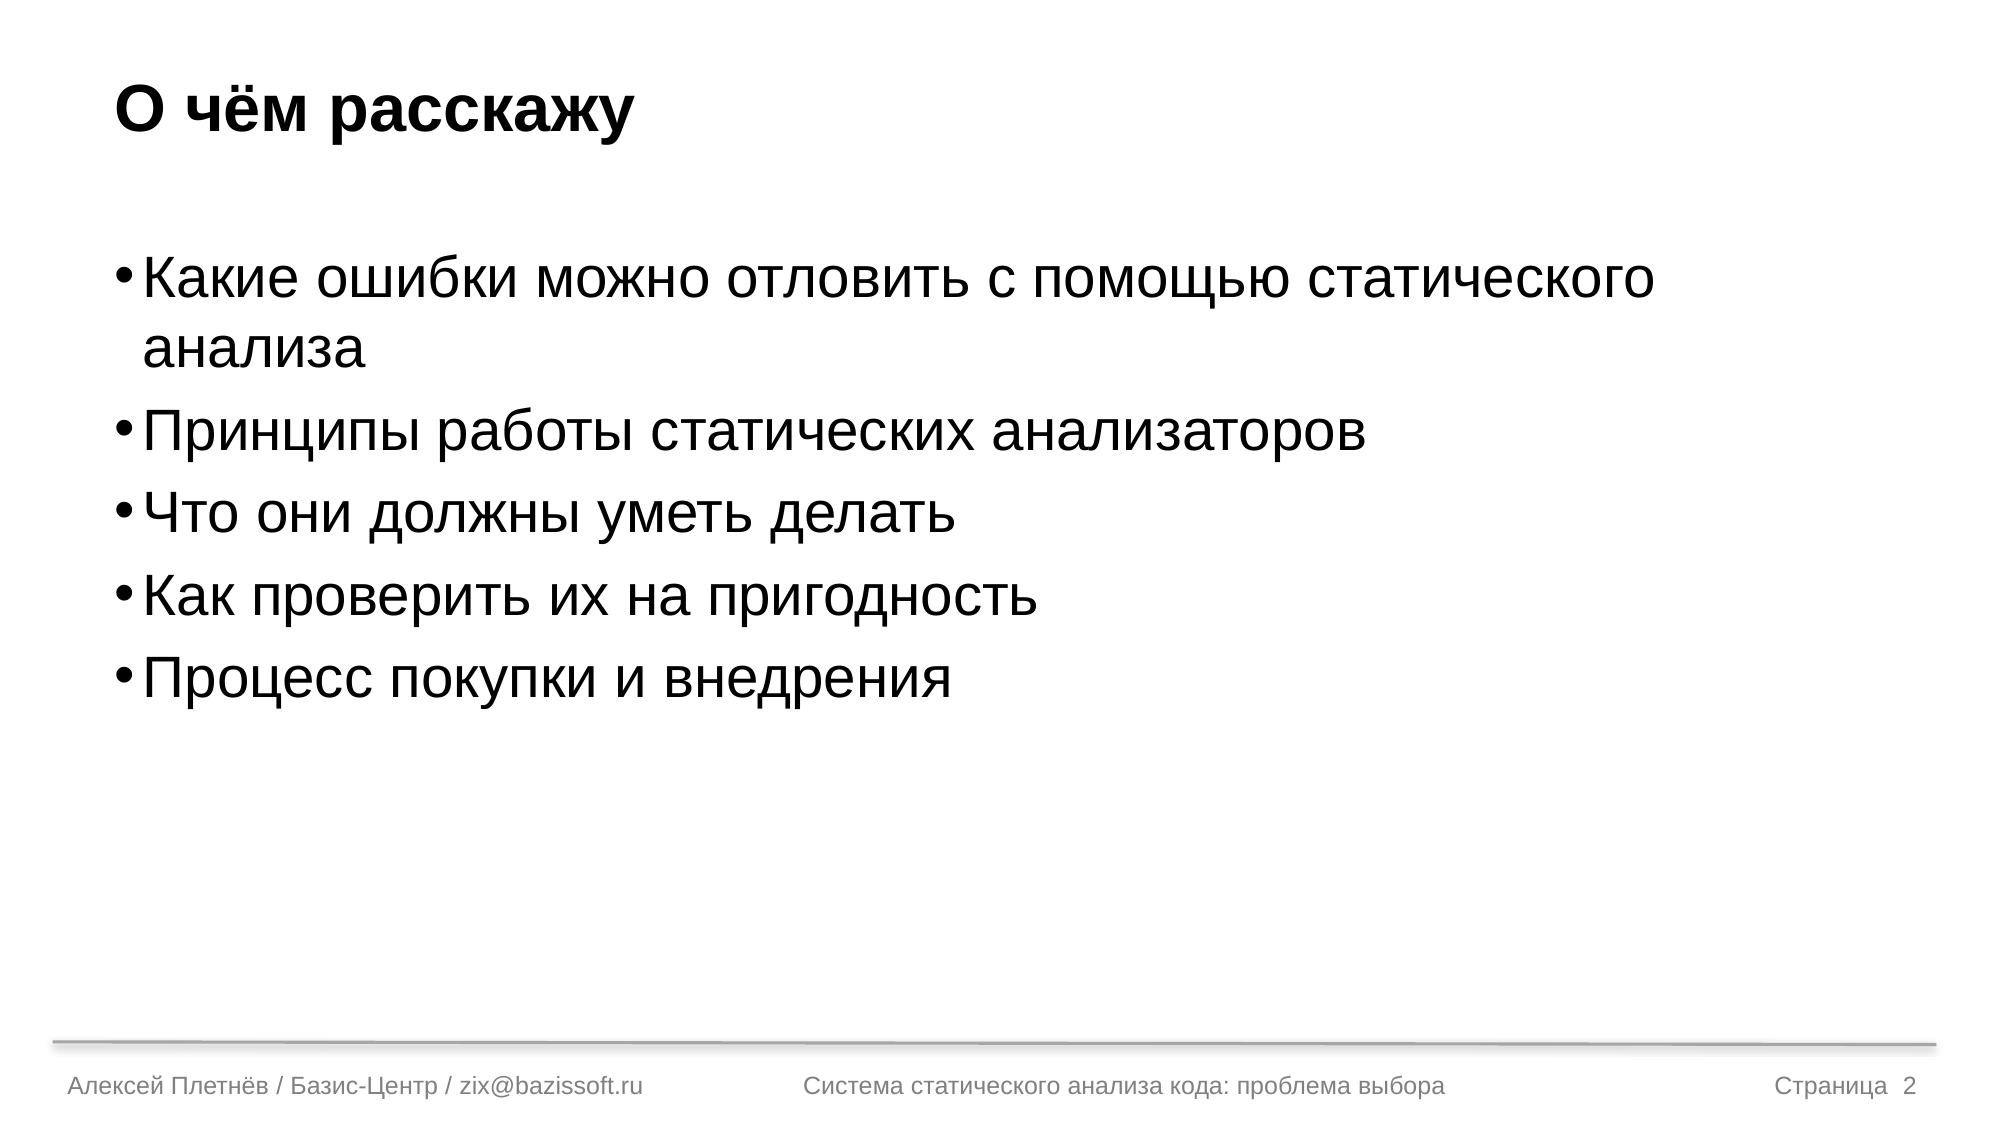

# О чём расскажу
Какие ошибки можно отловить с помощью статического анализа
Принципы работы статических анализаторов
Что они должны уметь делать
Как проверить их на пригодность
Процесс покупки и внедрения